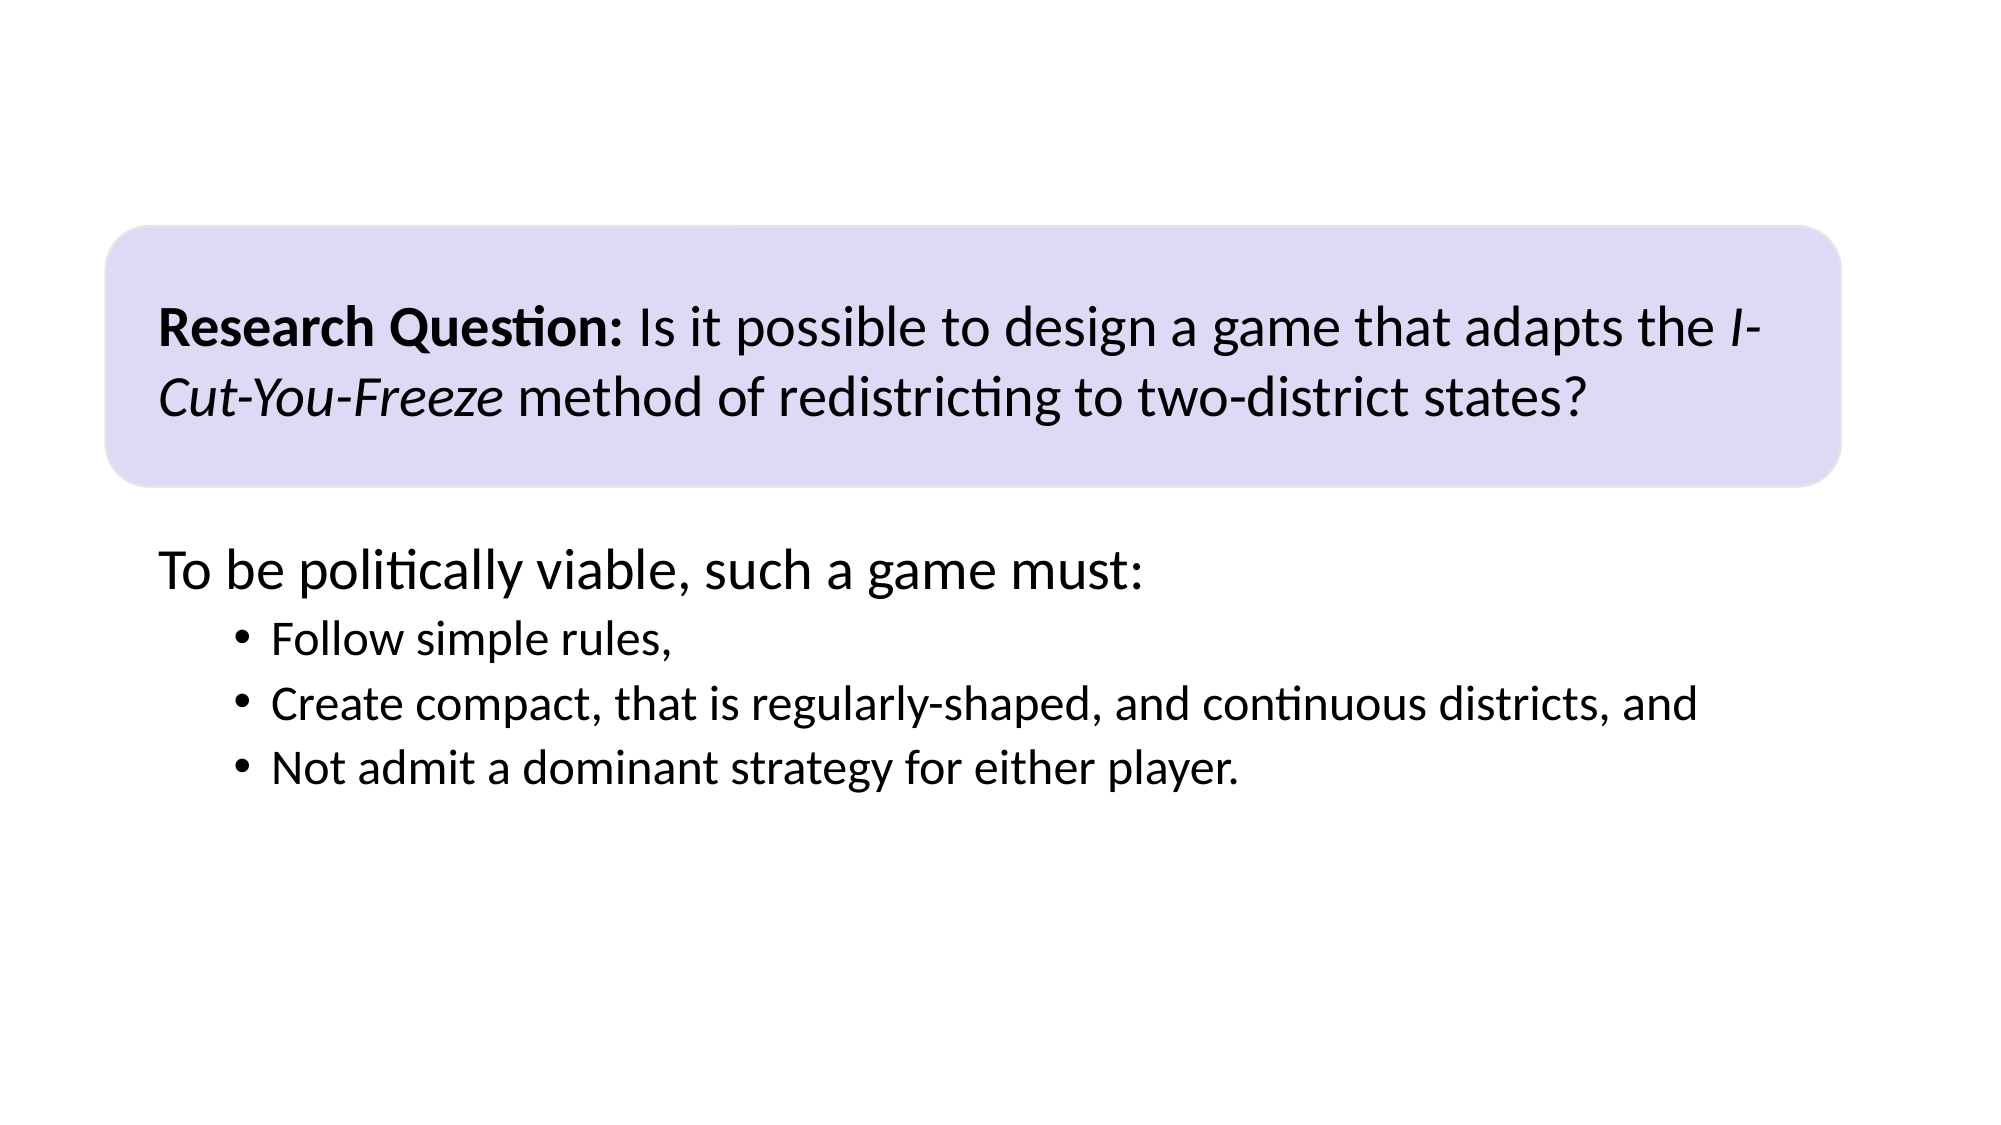

Research Question: Is it possible to design a game that adapts the I-Cut-You-Freeze method of redistricting to two-district states?
To be politically viable, such a game must:
Follow simple rules,
Create compact, that is regularly-shaped, and continuous districts, and
Not admit a dominant strategy for either player.